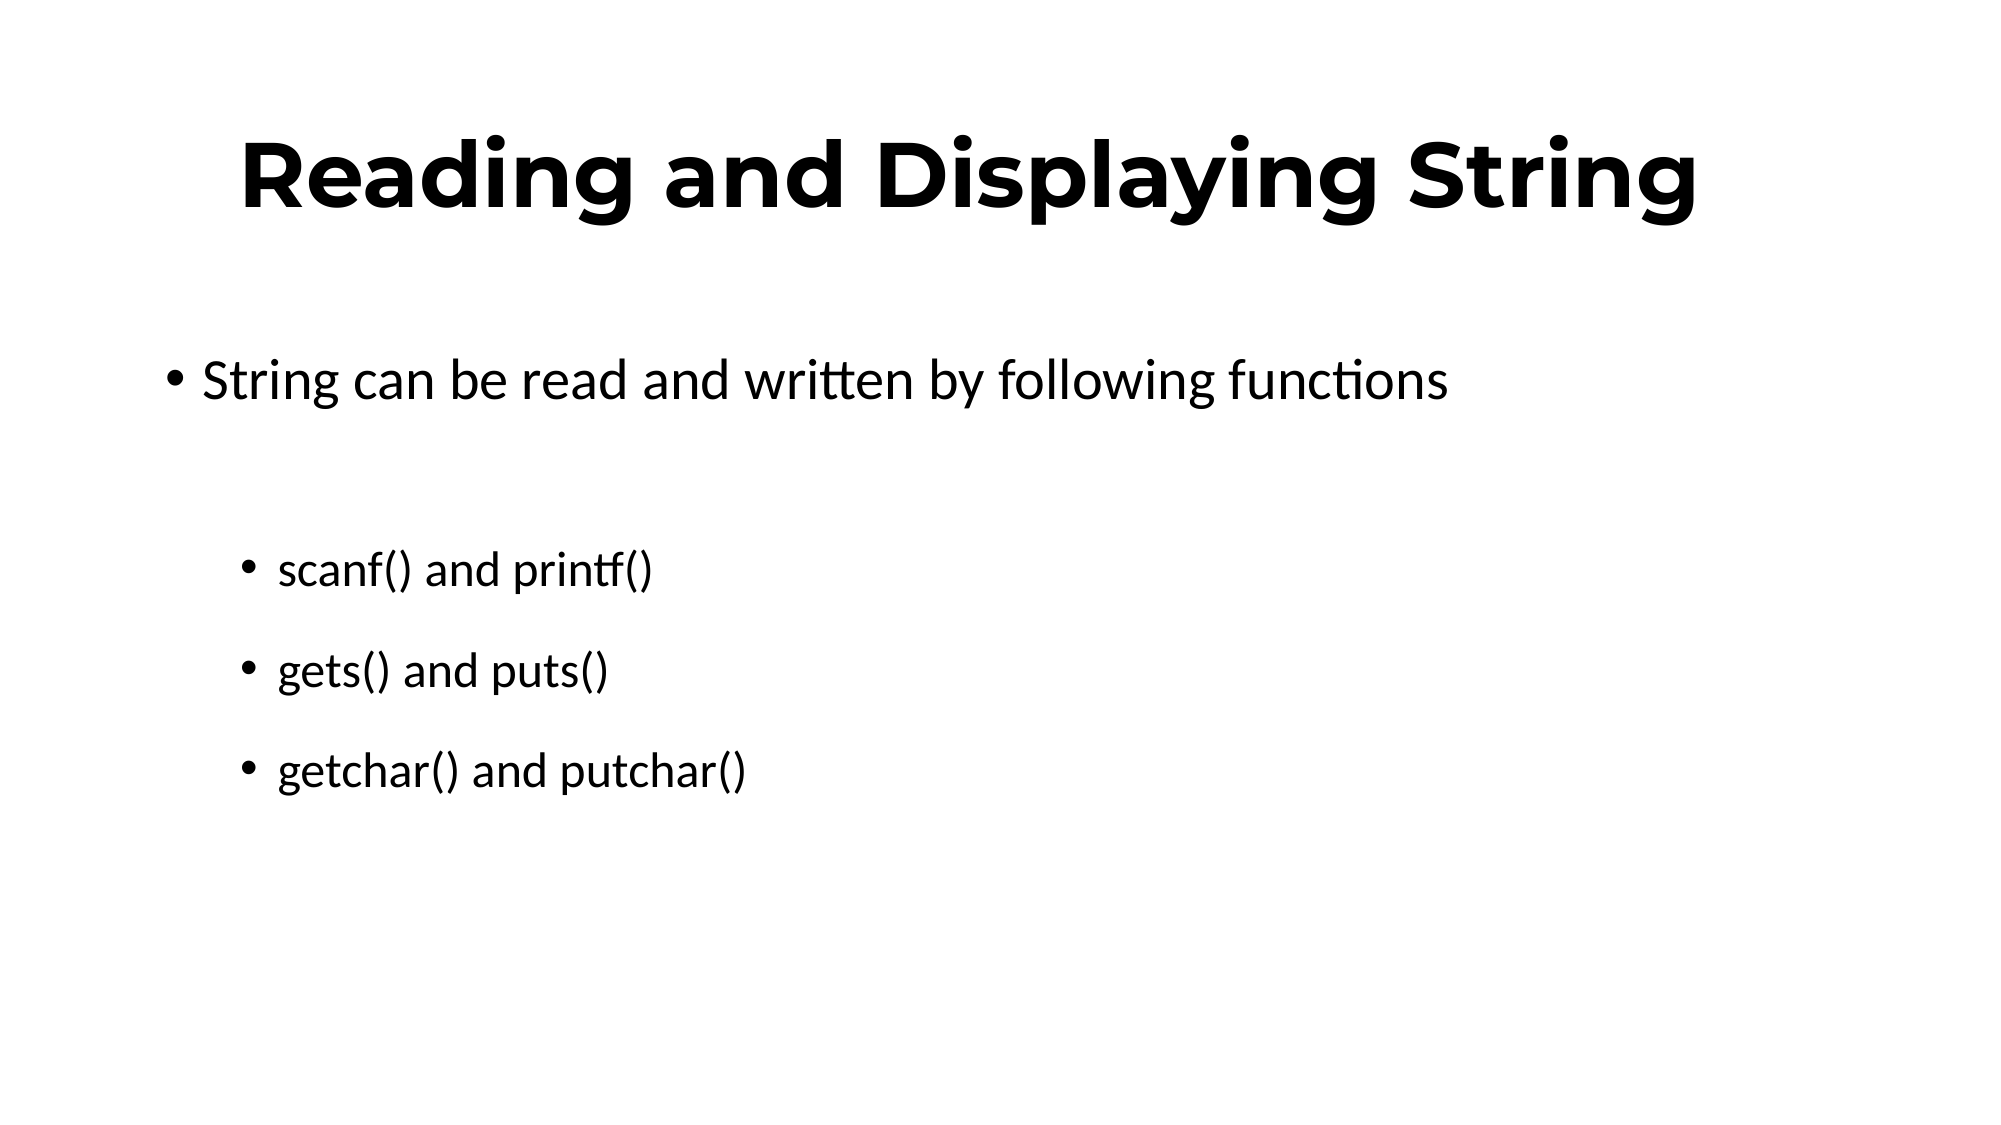

Reading and Displaying String

String can be read and written by following functions

scanf() and printf()
gets() and puts()
getchar() and putchar()